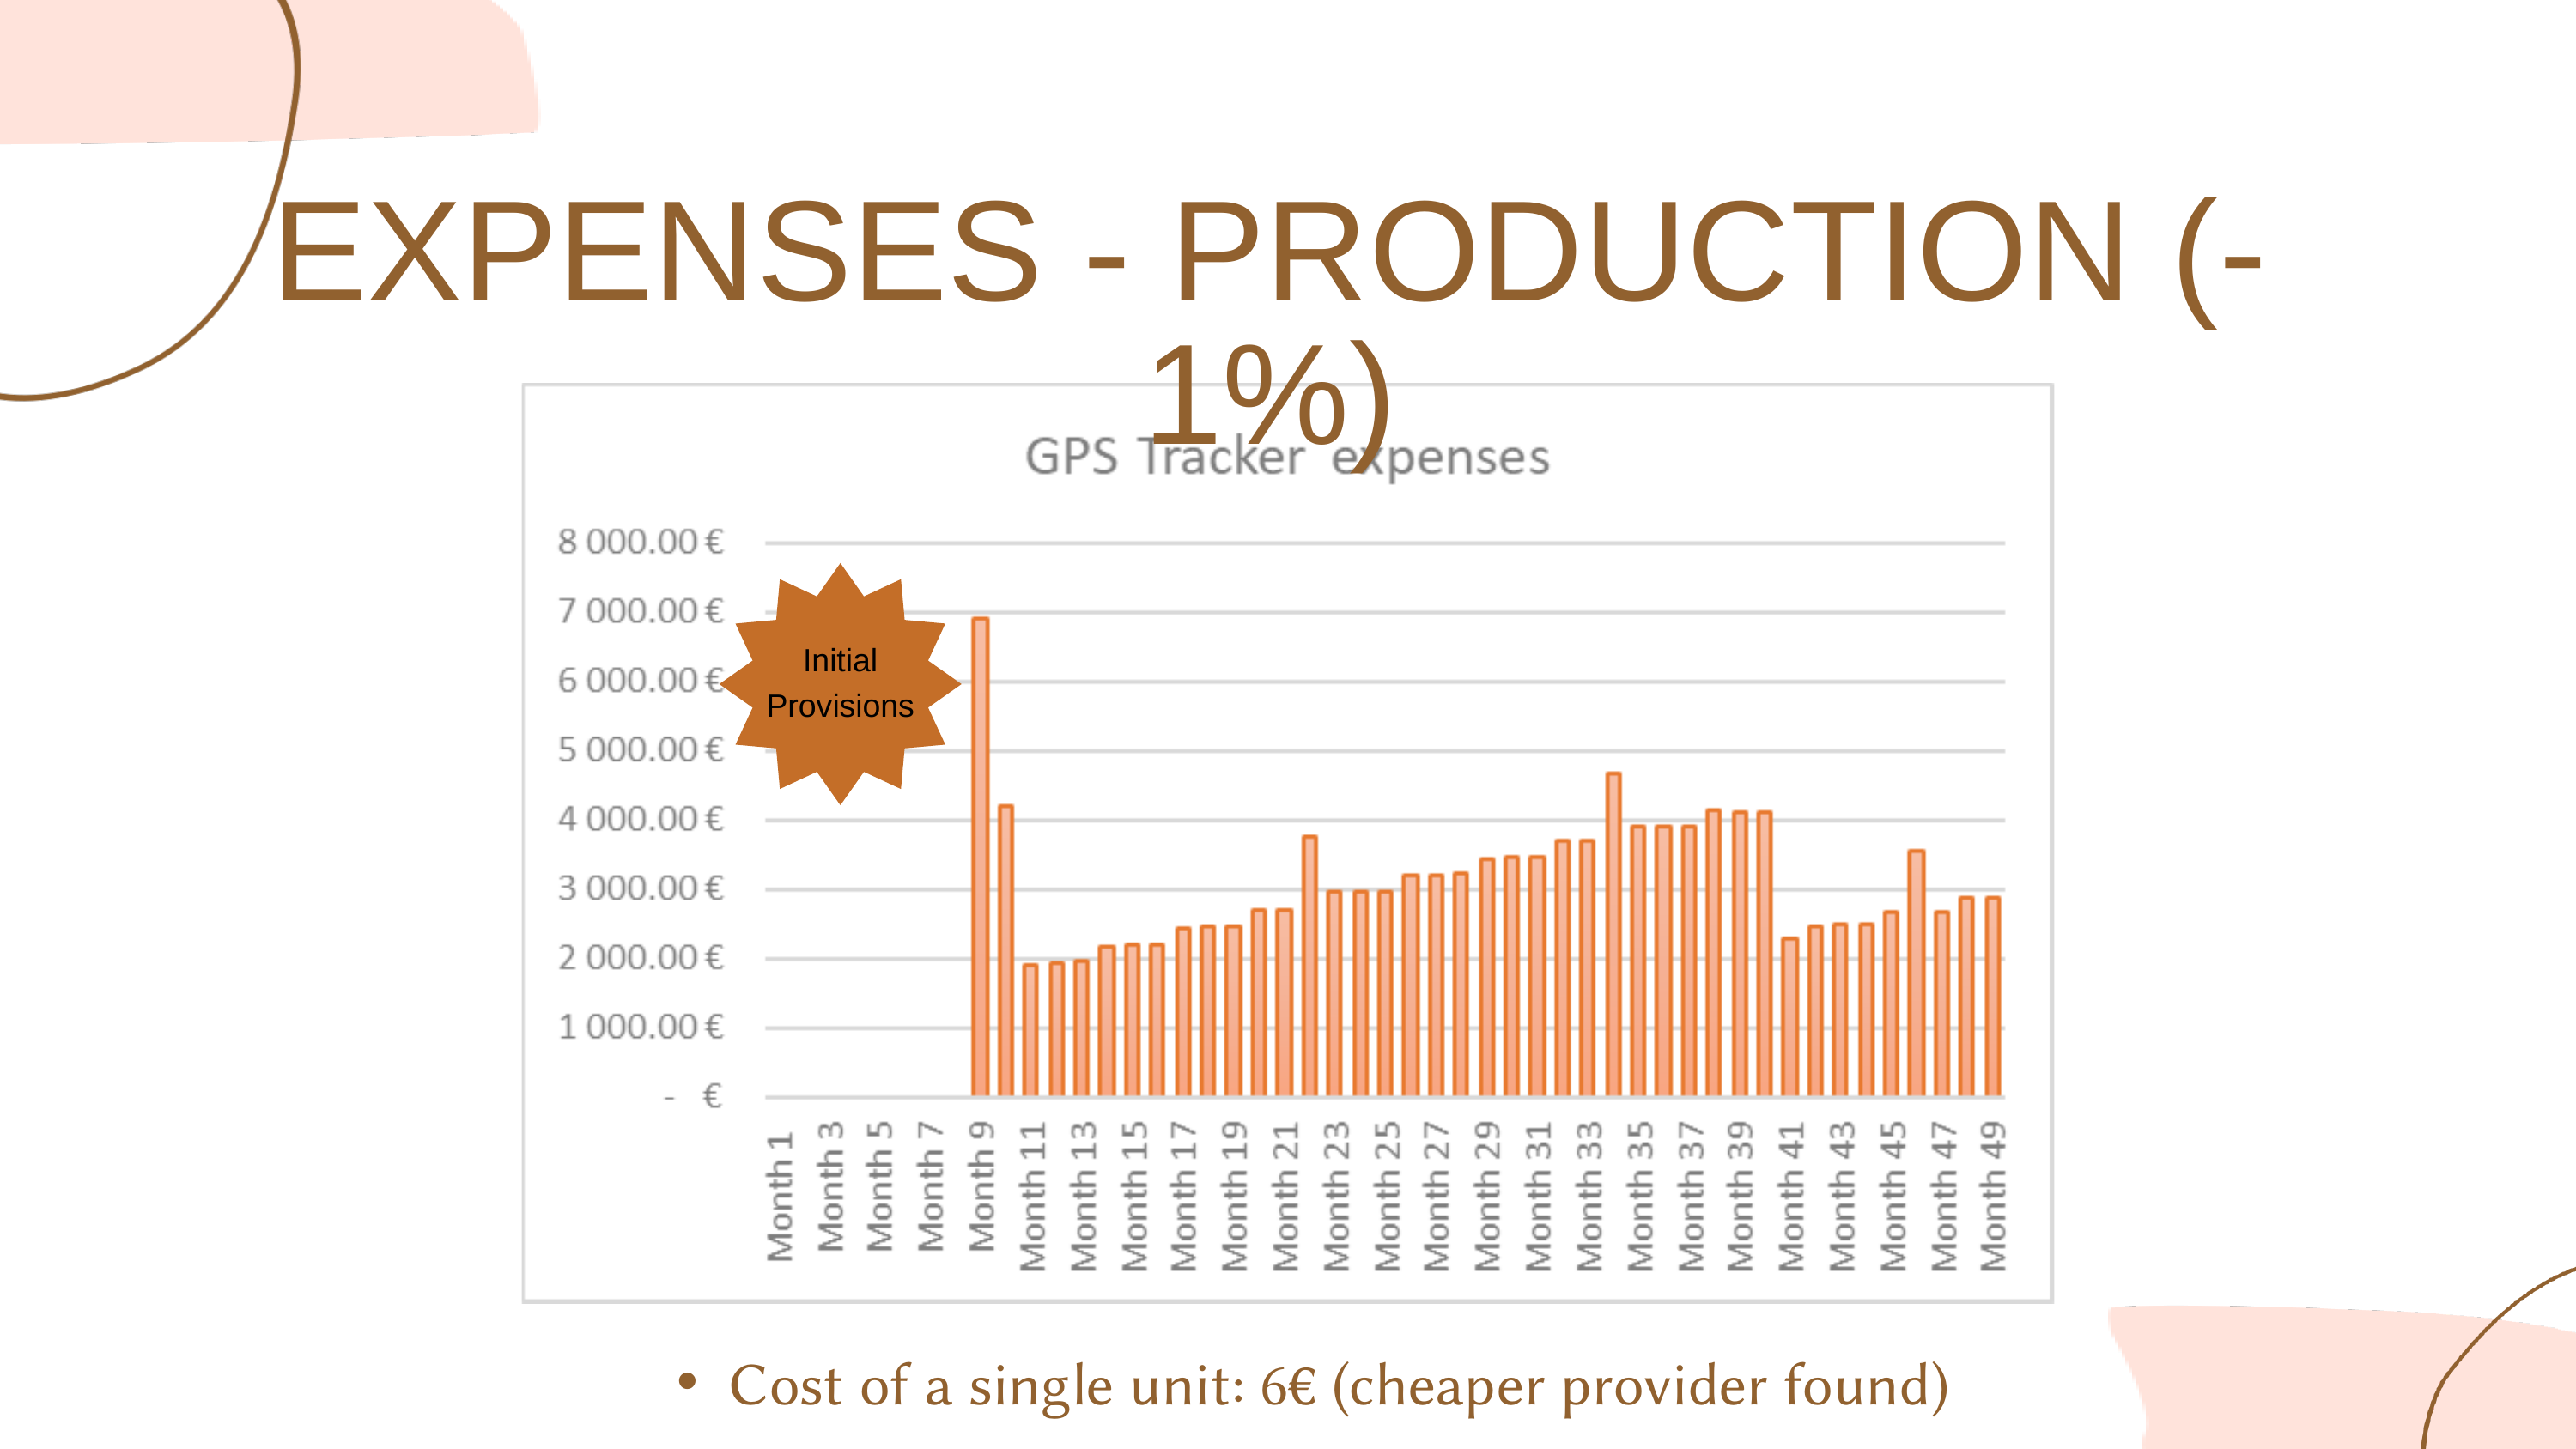

EXPENSES - PRODUCTION (-1%)

Initial Provisions

Cost of a single unit: 6€ (cheaper provider found)